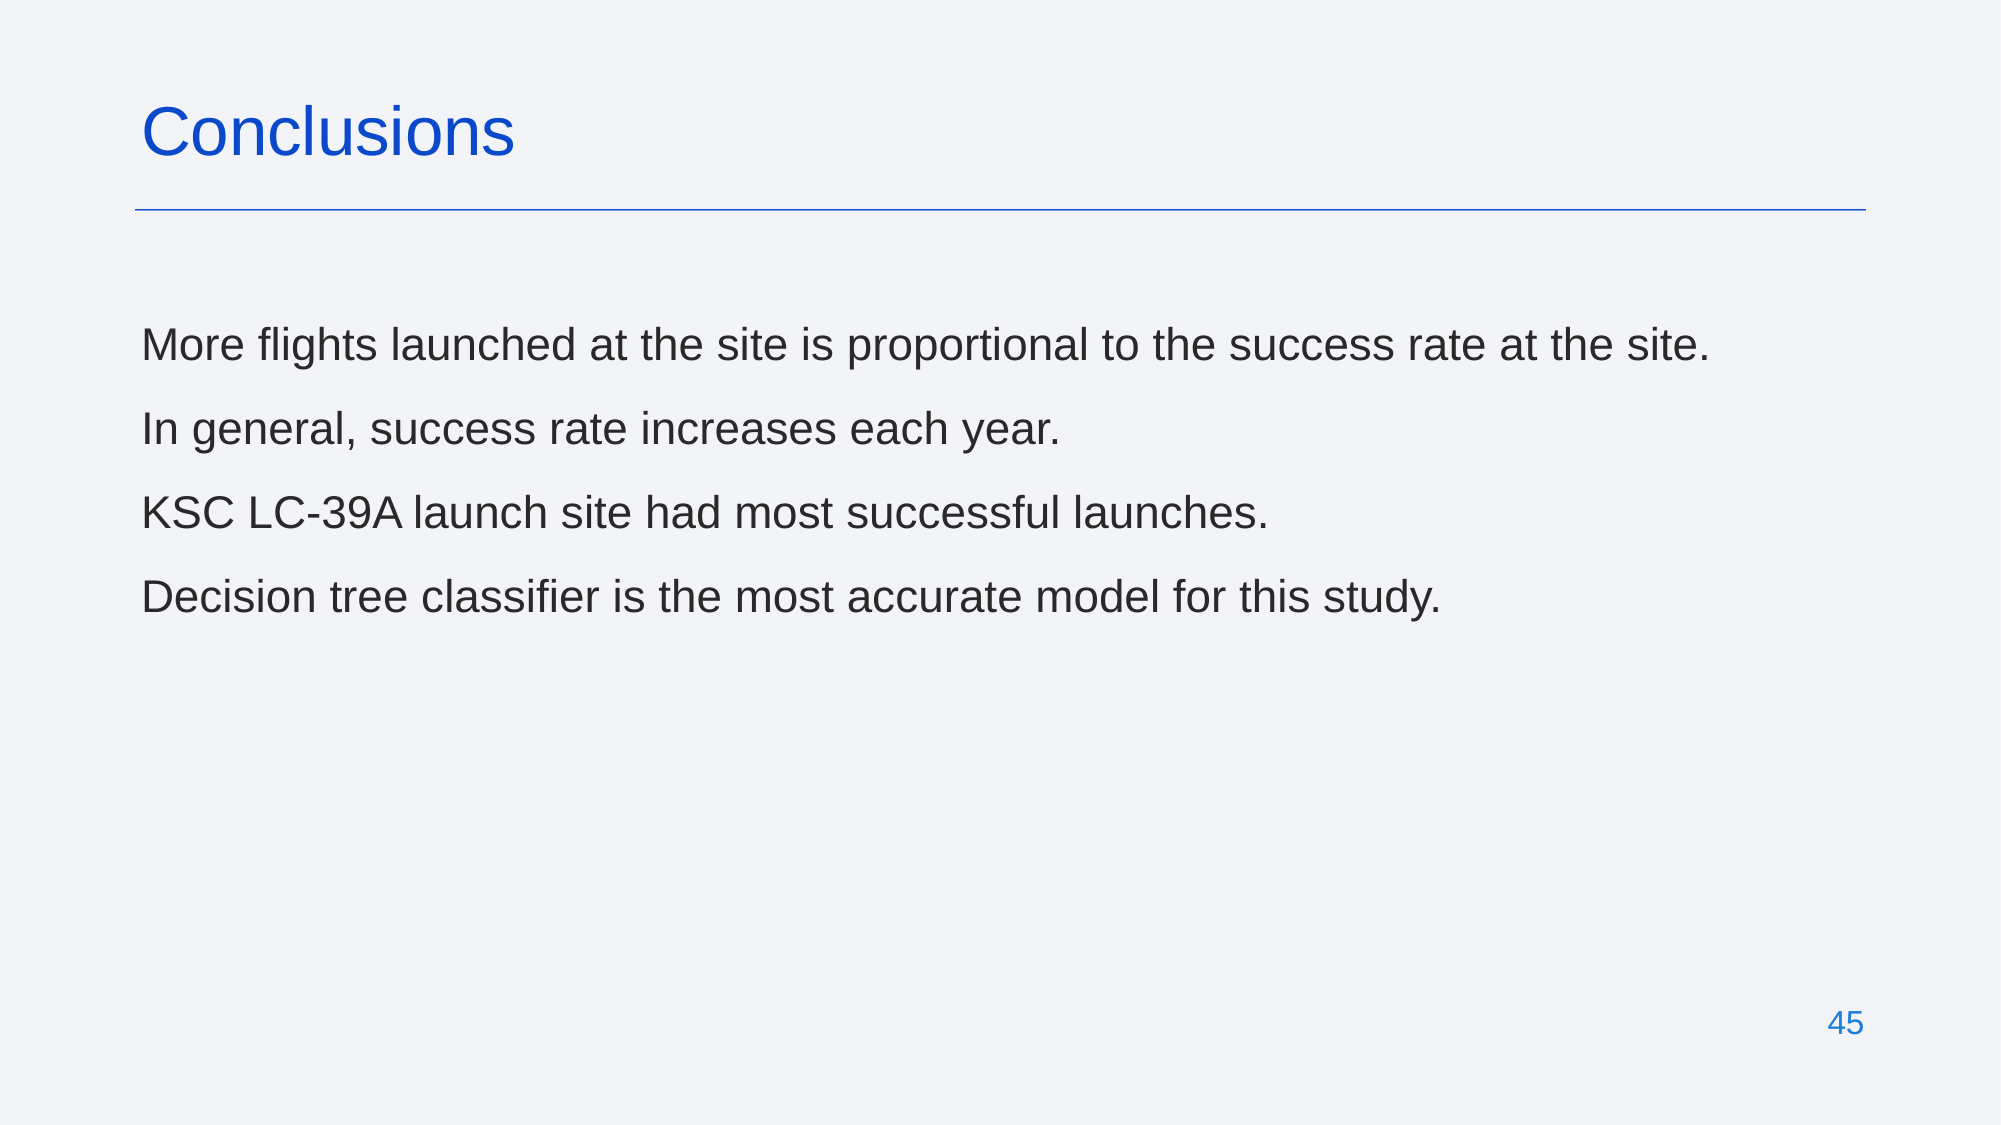

Conclusions
More flights launched at the site is proportional to the success rate at the site.
In general, success rate increases each year.
KSC LC-39A launch site had most successful launches.
Decision tree classifier is the most accurate model for this study.
45